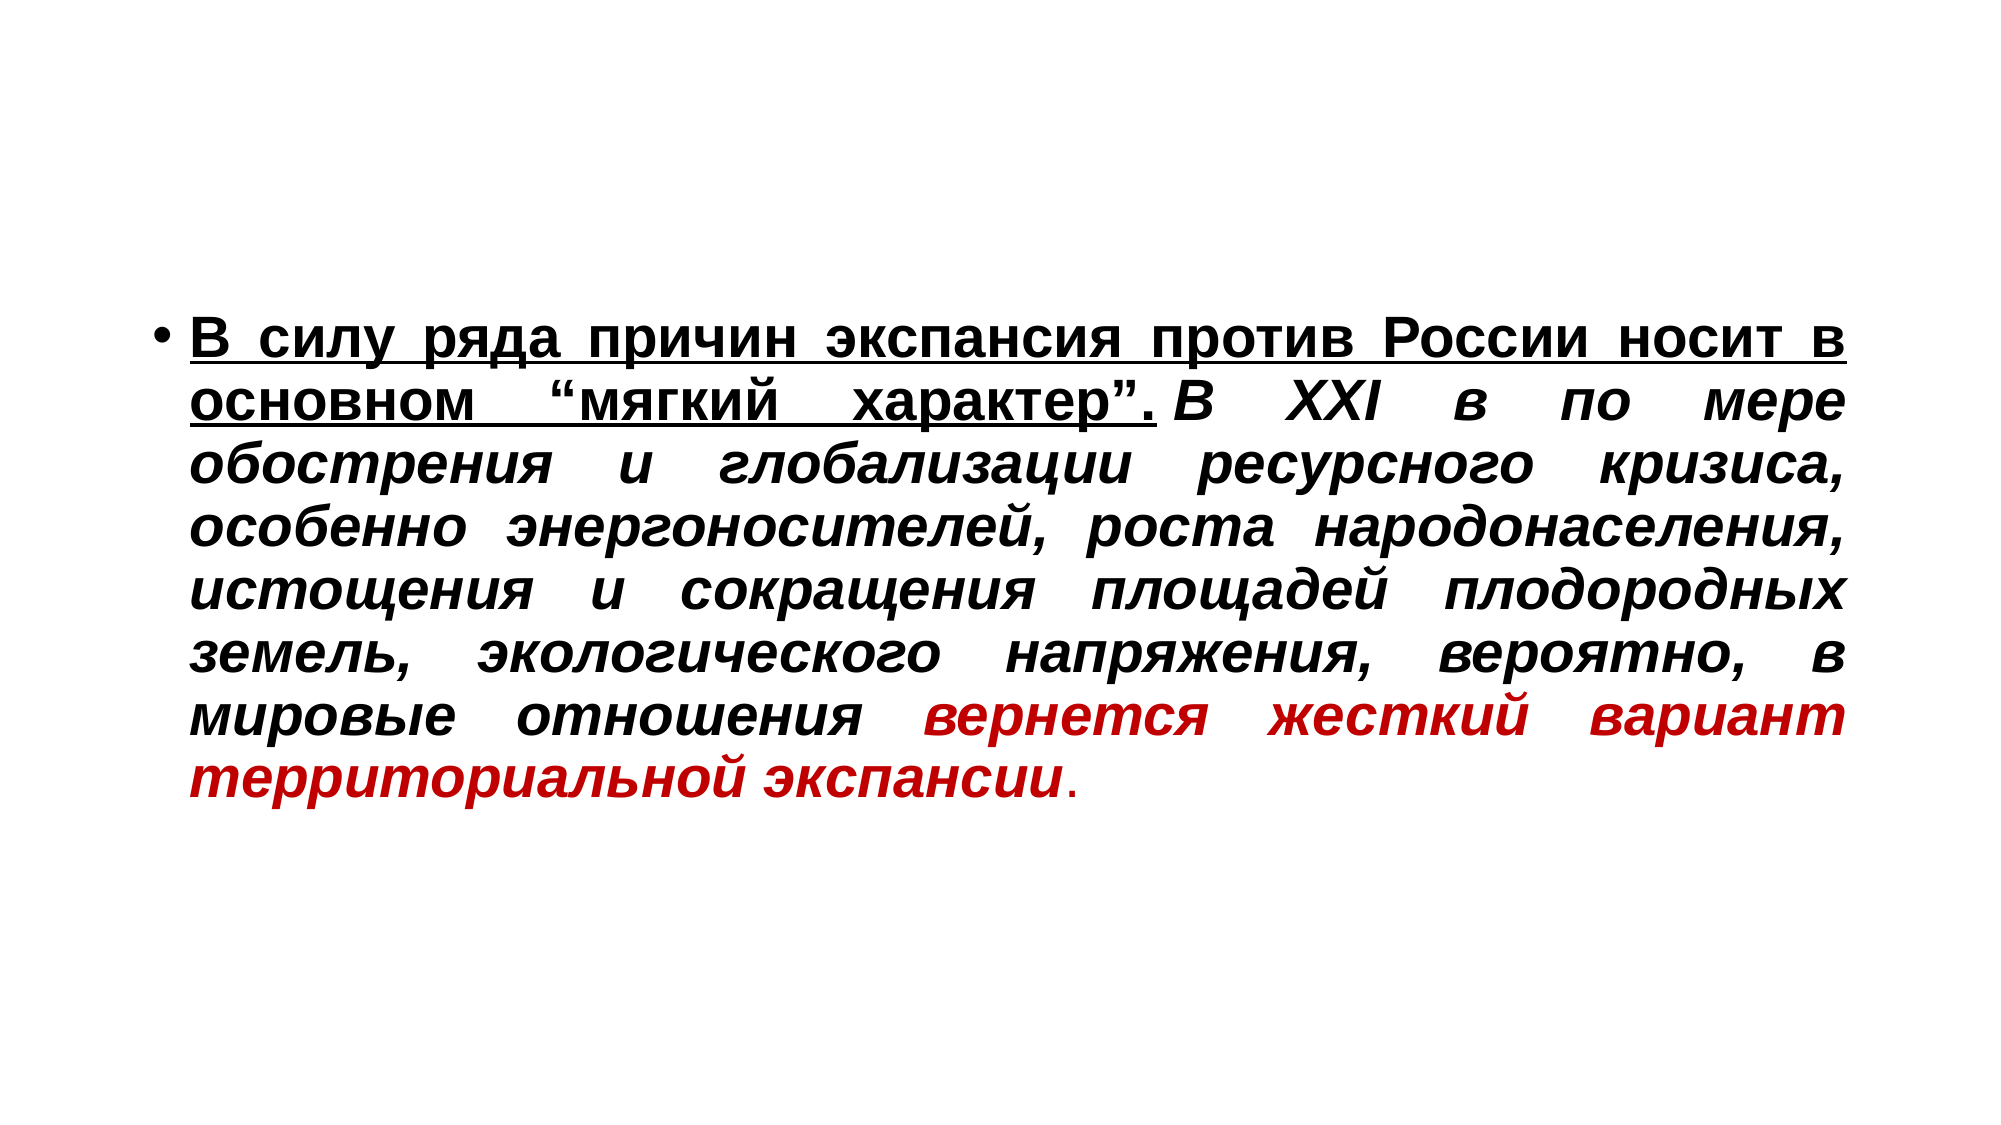

#
В силу ряда причин экспансия против России носит в основном “мягкий характер”. В XXI в по мере обострения и глобализации ресурсного кризиса, особенно энергоносителей, роста народонаселения, истощения и сокращения площадей плодородных земель, экологического напряжения, вероятно, в мировые отношения вернется жесткий вариант территориальной экспансии.